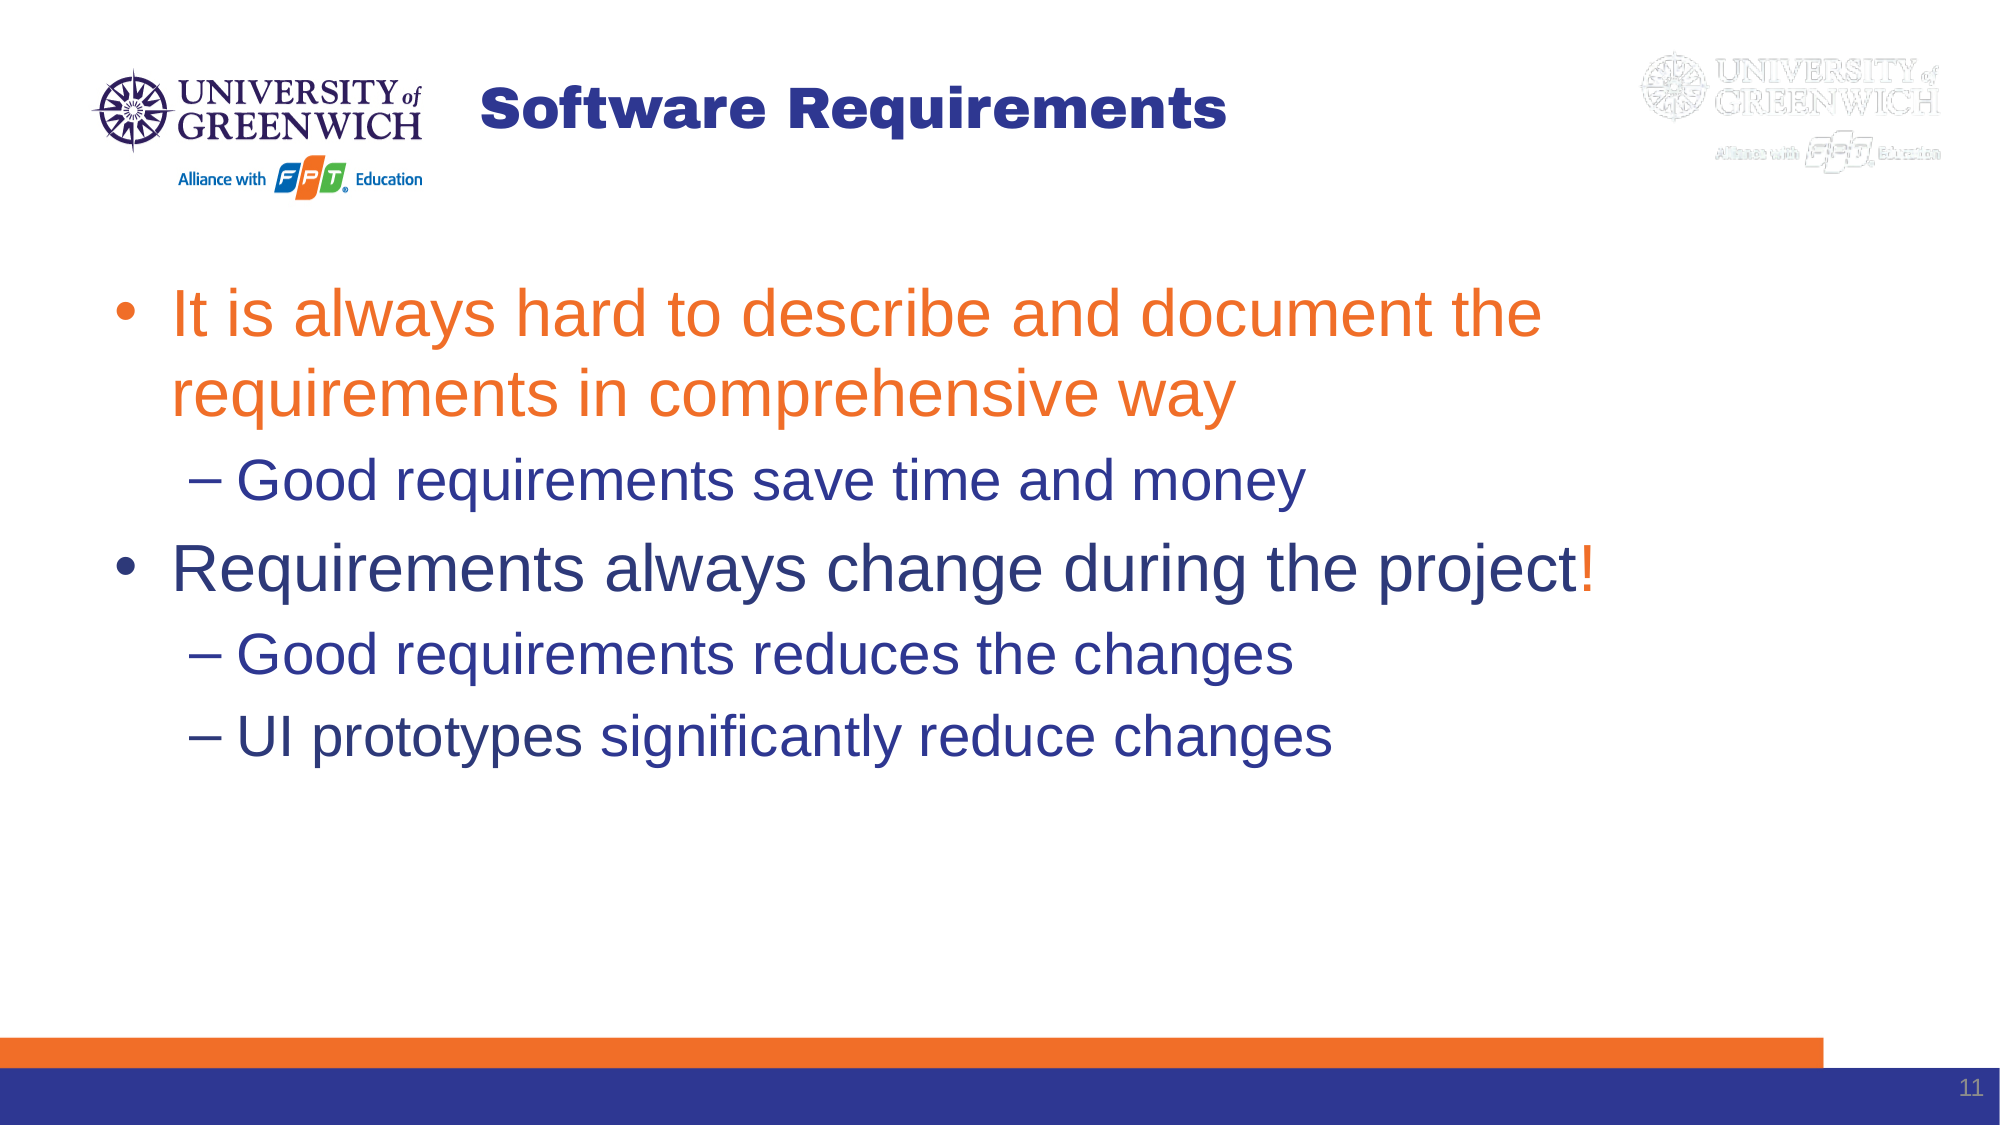

# Software Requirements
It is always hard to describe and document the requirements in comprehensive way
Good requirements save time and money
Requirements always change during the project!
Good requirements reduces the changes
UI prototypes significantly reduce changes
11